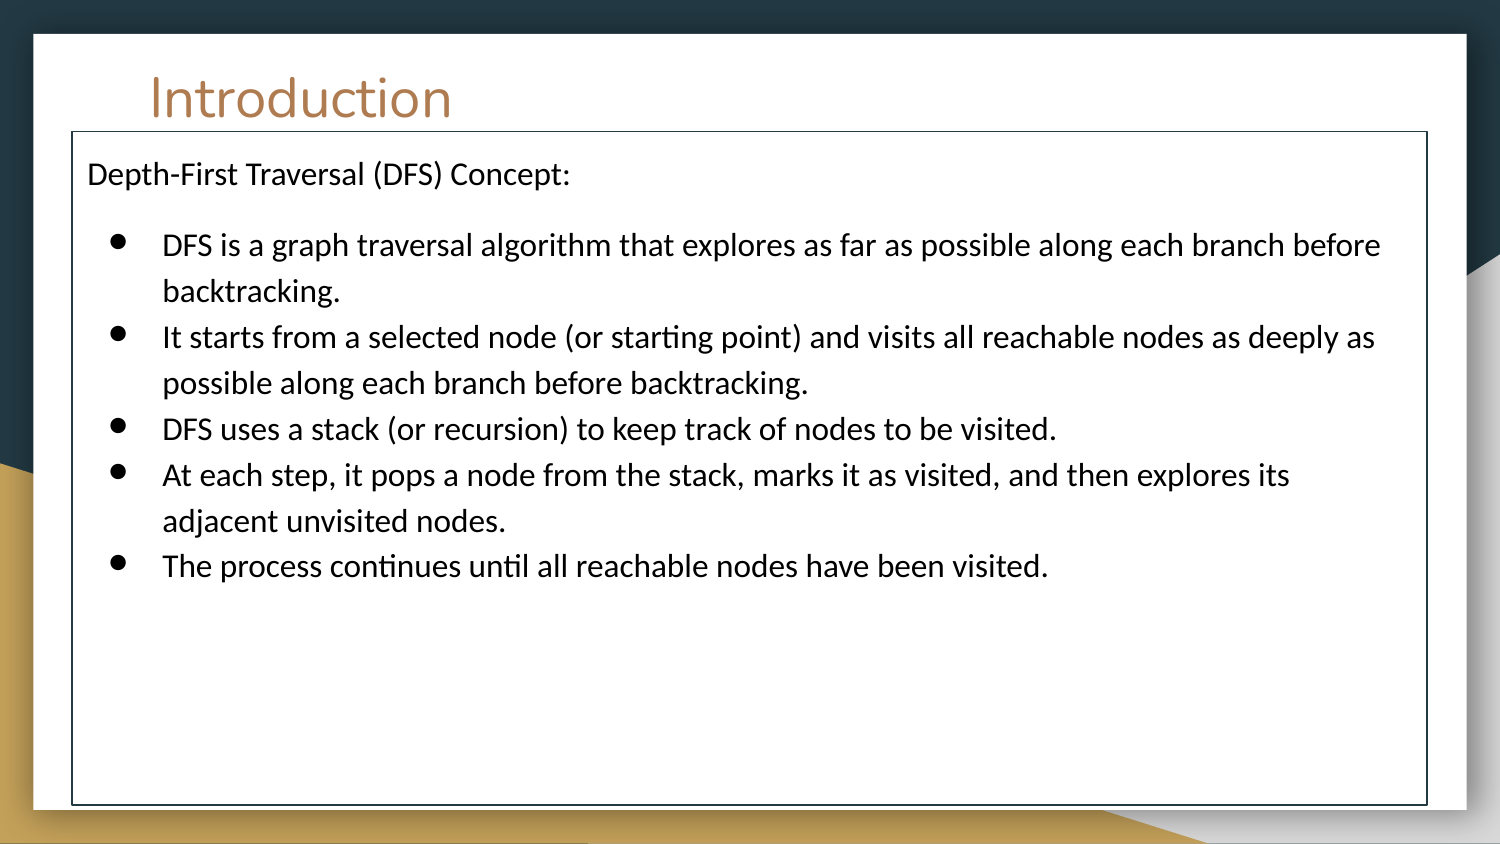

# Introduction
Depth-First Traversal (DFS) Concept:
DFS is a graph traversal algorithm that explores as far as possible along each branch before backtracking.
It starts from a selected node (or starting point) and visits all reachable nodes as deeply as possible along each branch before backtracking.
DFS uses a stack (or recursion) to keep track of nodes to be visited.
At each step, it pops a node from the stack, marks it as visited, and then explores its adjacent unvisited nodes.
The process continues until all reachable nodes have been visited.